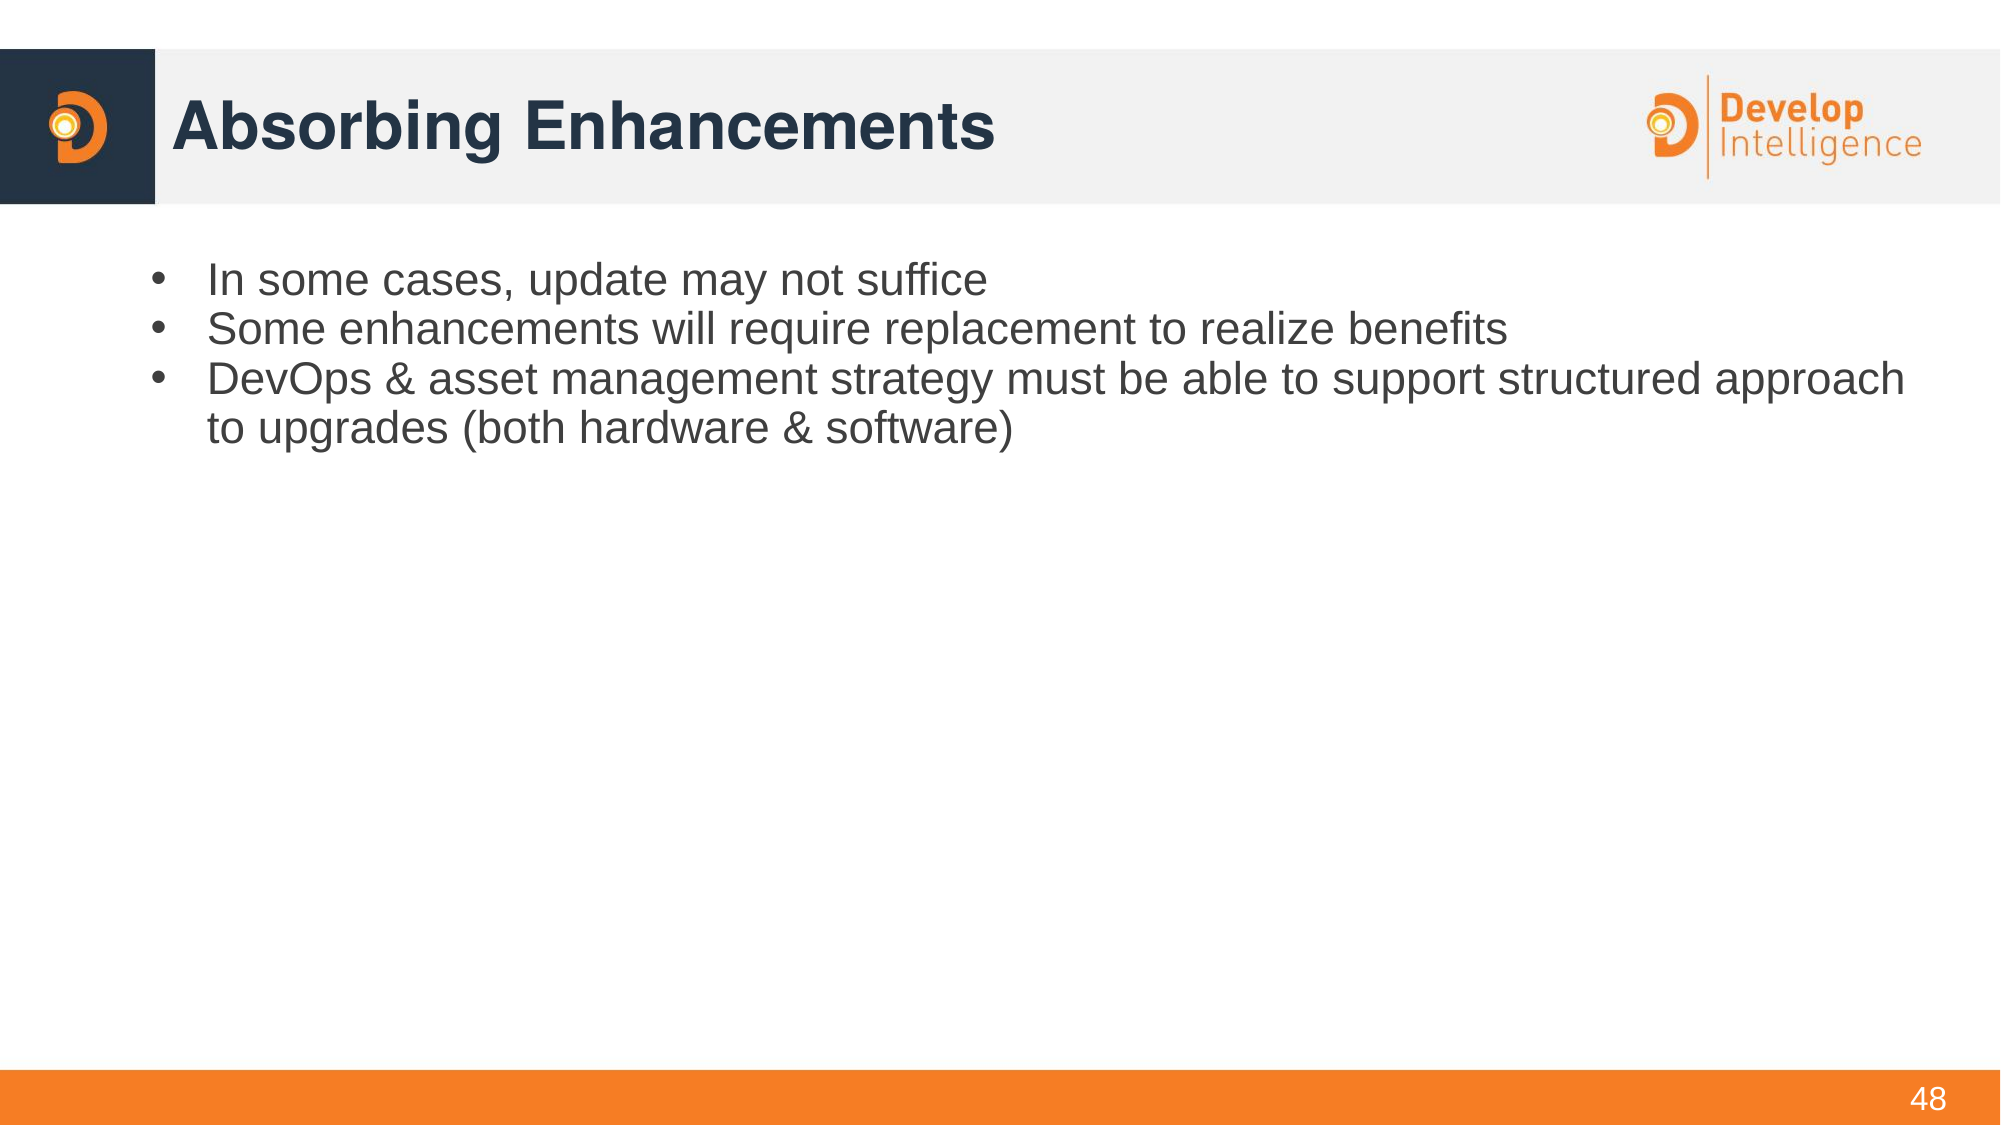

# Absorbing Enhancements
In some cases, update may not suffice
Some enhancements will require replacement to realize benefits
DevOps & asset management strategy must be able to support structured approach to upgrades (both hardware & software)

48